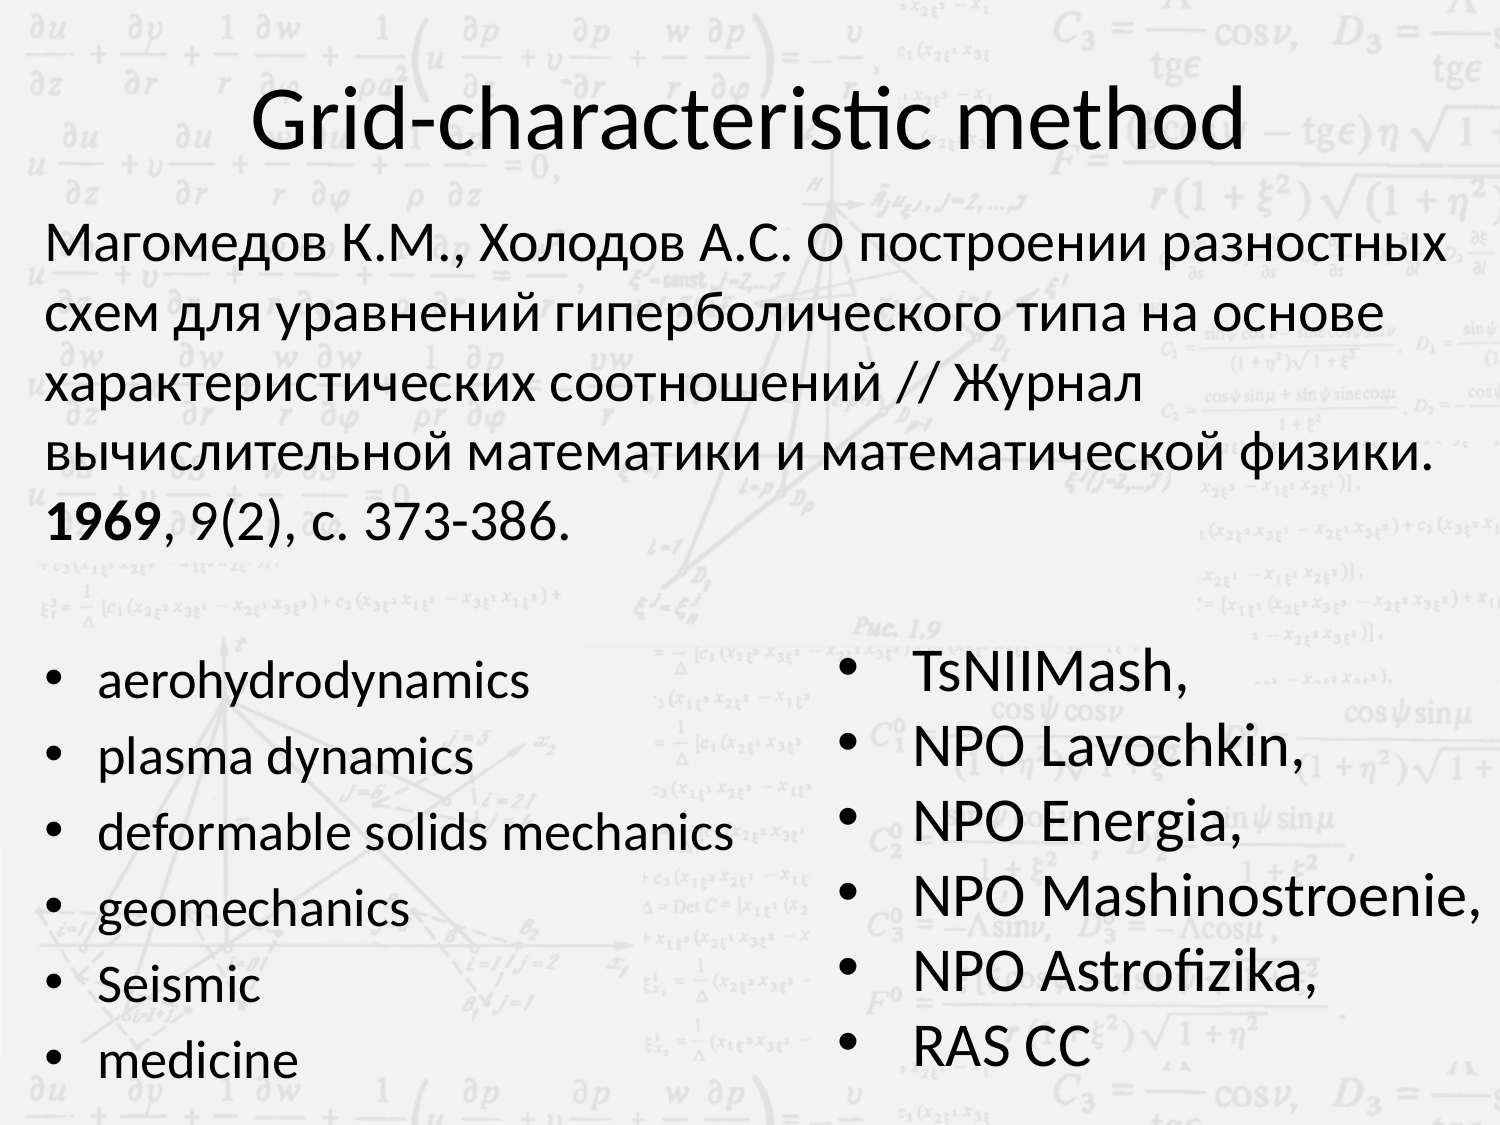

# Grid-characteristic method
Магомедов К.М., Холодов А.С. О построении разностных схем для уравнений гиперболического типа на основе характеристических соотношений // Журнал вычислительной математики и математической физики. 1969, 9(2), с. 373-386.

aerohydrodynamics
plasma dynamics
deformable solids mechanics
geomechanics
Seismic
medicine
TsNIIMash,
NPO Lavochkin,
NPO Energia,
NPO Mashinostroenie,
NPO Astrofizika,
RAS CC